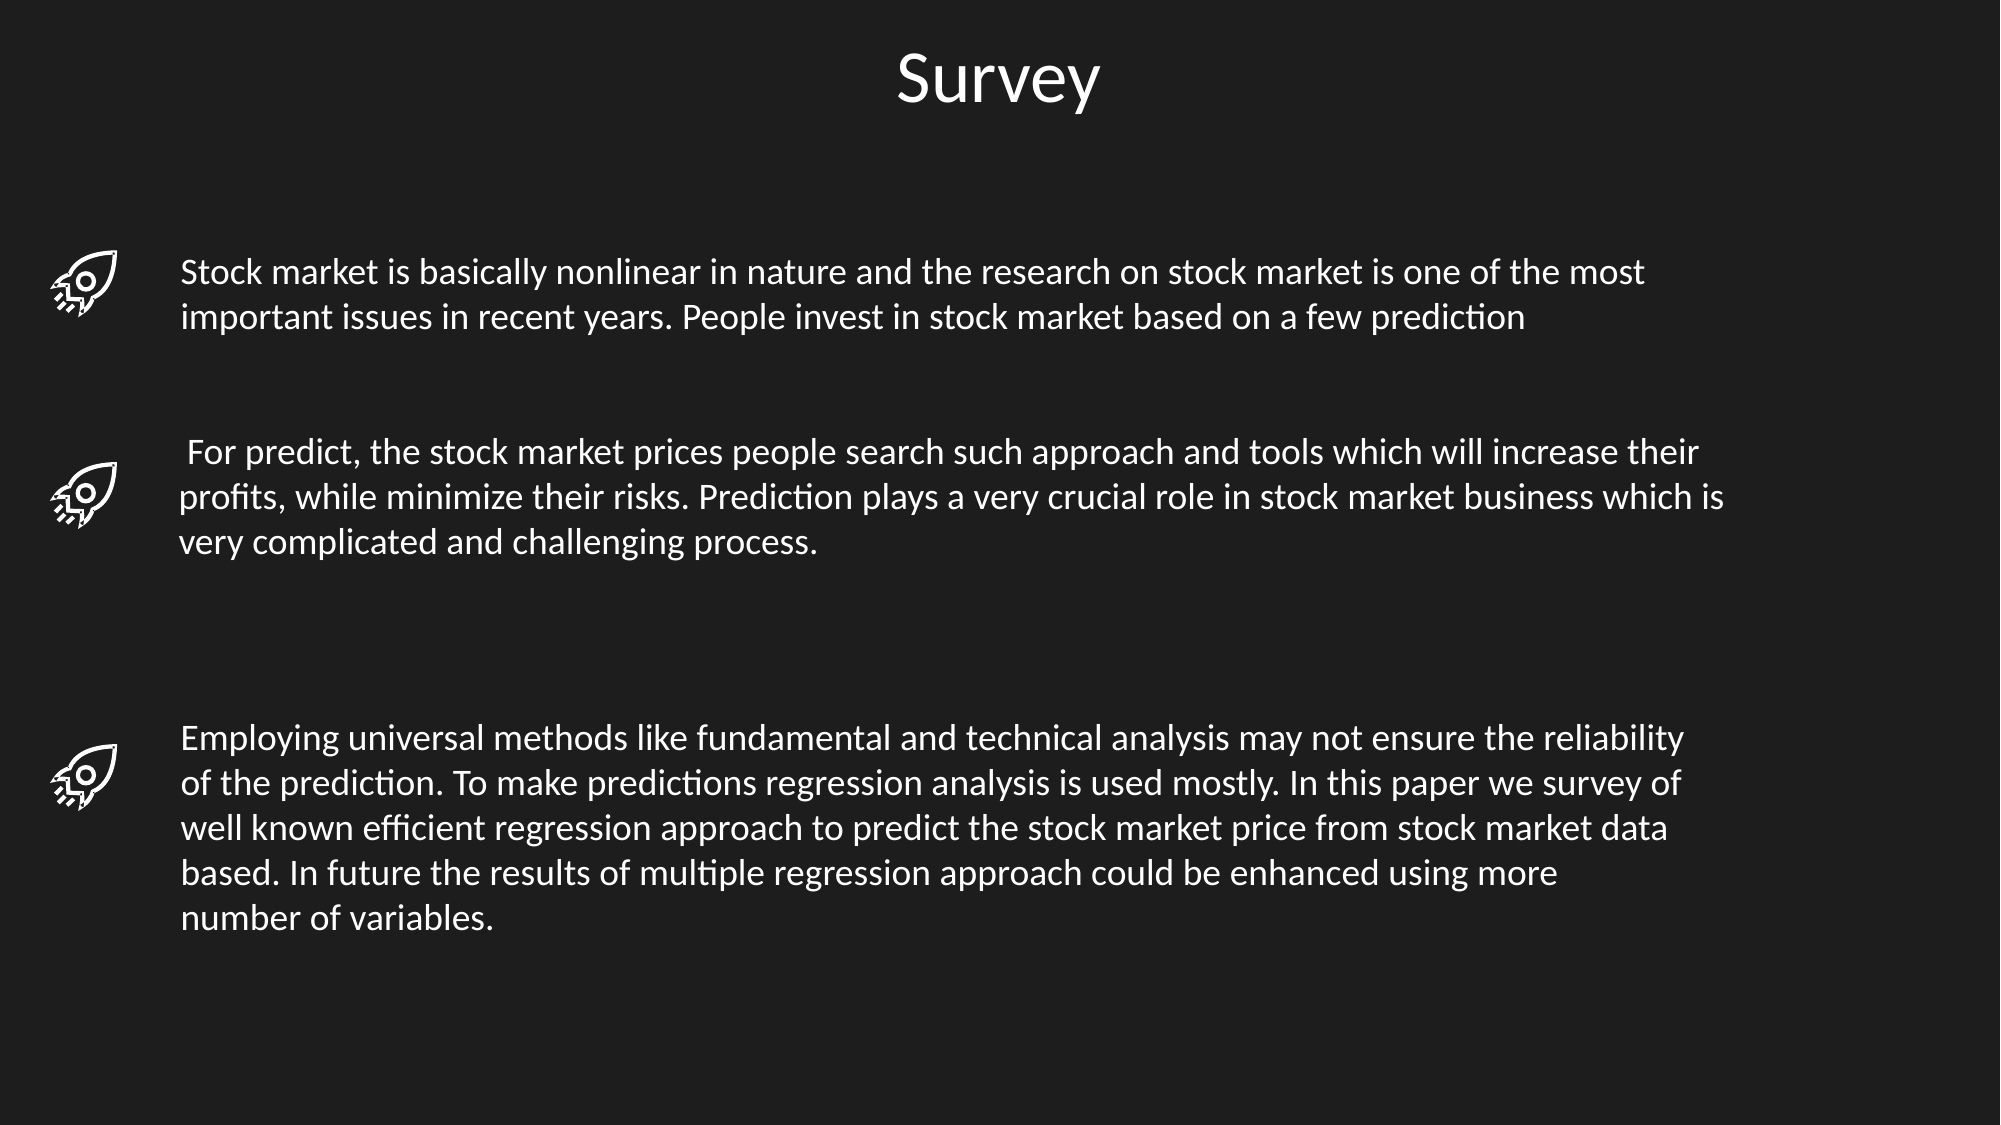

Survey

Stock market is basically nonlinear in nature and the research on stock market is one of the most important issues in recent years. People invest in stock market based on a few prediction

 For predict, the stock market prices people search such approach and tools which will increase their profits, while minimize their risks. Prediction plays a very crucial role in stock market business which is very complicated and challenging process.

Employing universal methods like fundamental and technical analysis may not ensure the reliability of the prediction. To make predictions regression analysis is used mostly. In this paper we survey of well known efficient regression approach to predict the stock market price from stock market data based. In future the results of multiple regression approach could be enhanced using more number of variables.